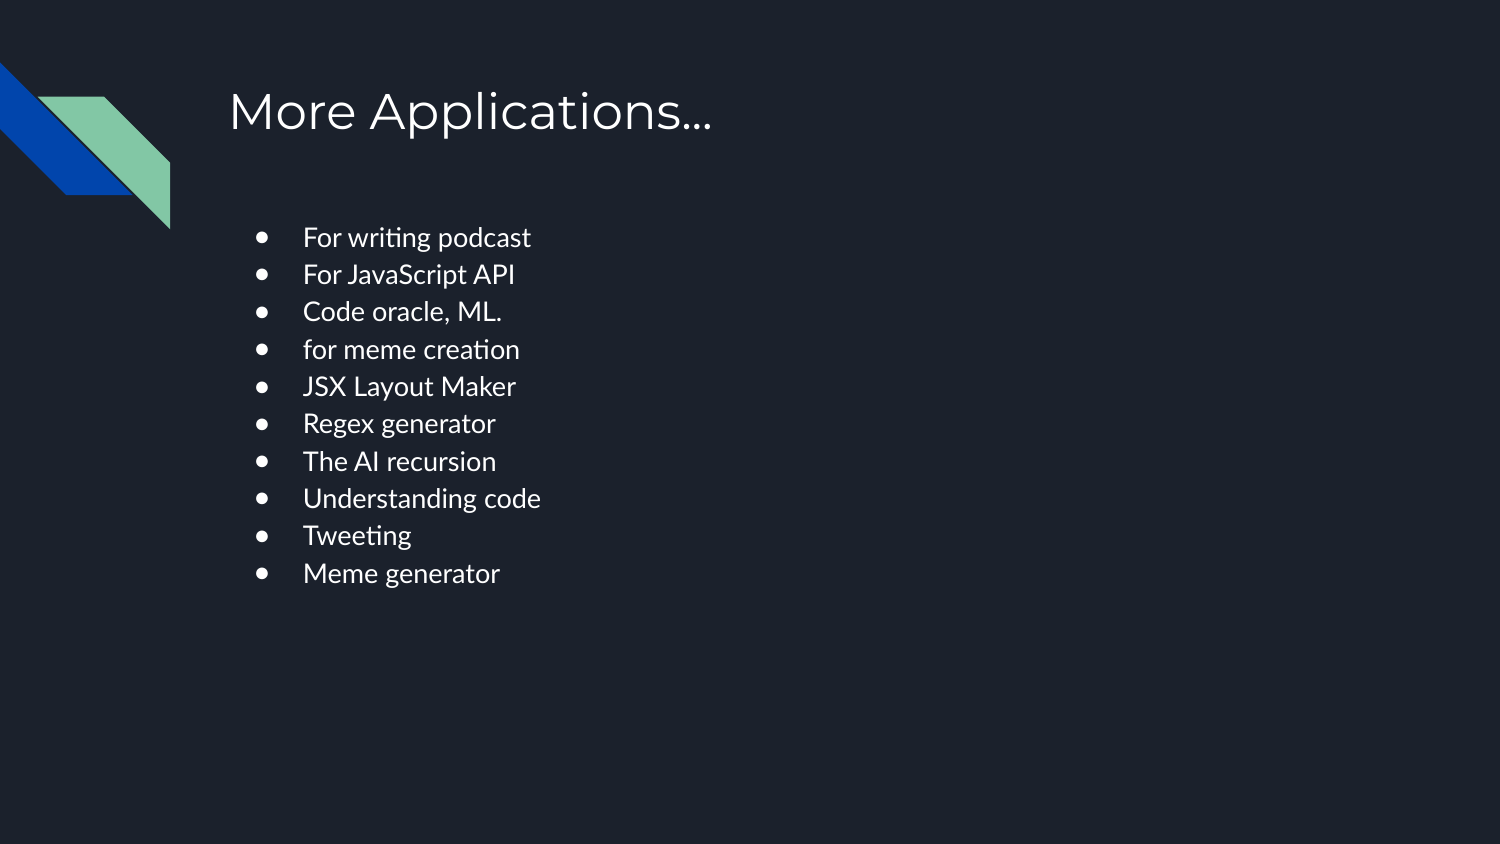

# More Applications...
For writing podcast
For JavaScript API
Code oracle, ML.
for meme creation
JSX Layout Maker
Regex generator
The AI recursion
Understanding code
Tweeting
Meme generator